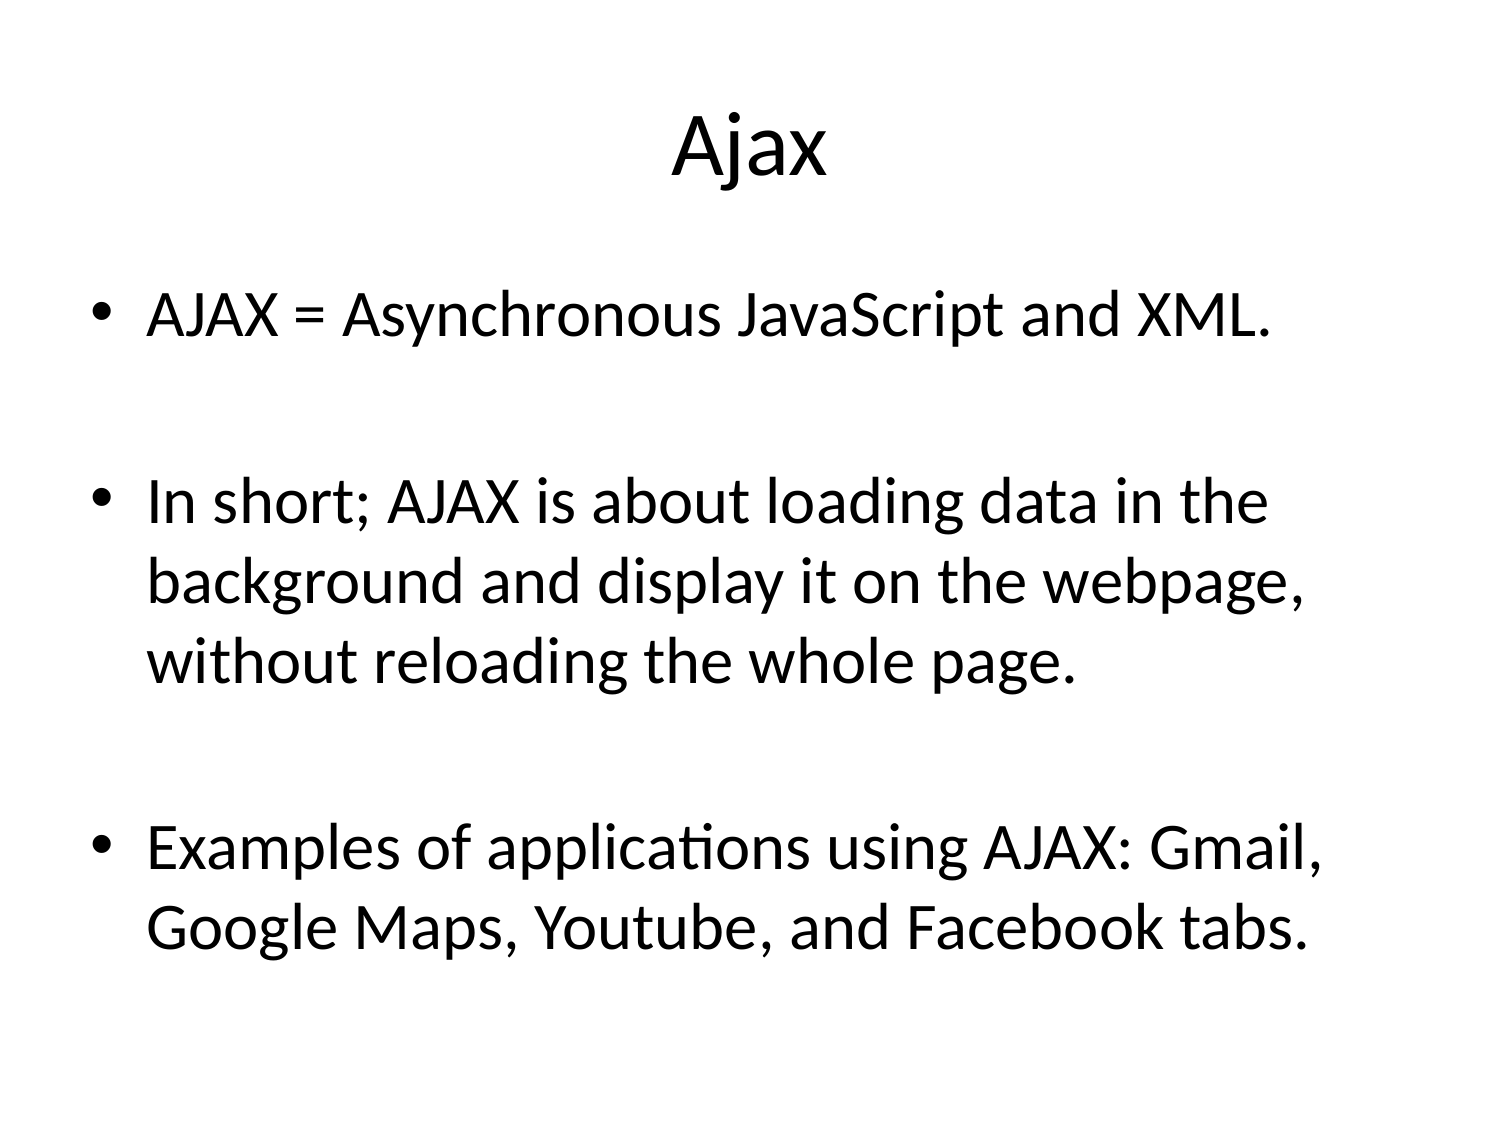

# Ajax
AJAX = Asynchronous JavaScript and XML.

In short; AJAX is about loading data in the background and display it on the webpage, without reloading the whole page.

Examples of applications using AJAX: Gmail, Google Maps, Youtube, and Facebook tabs.